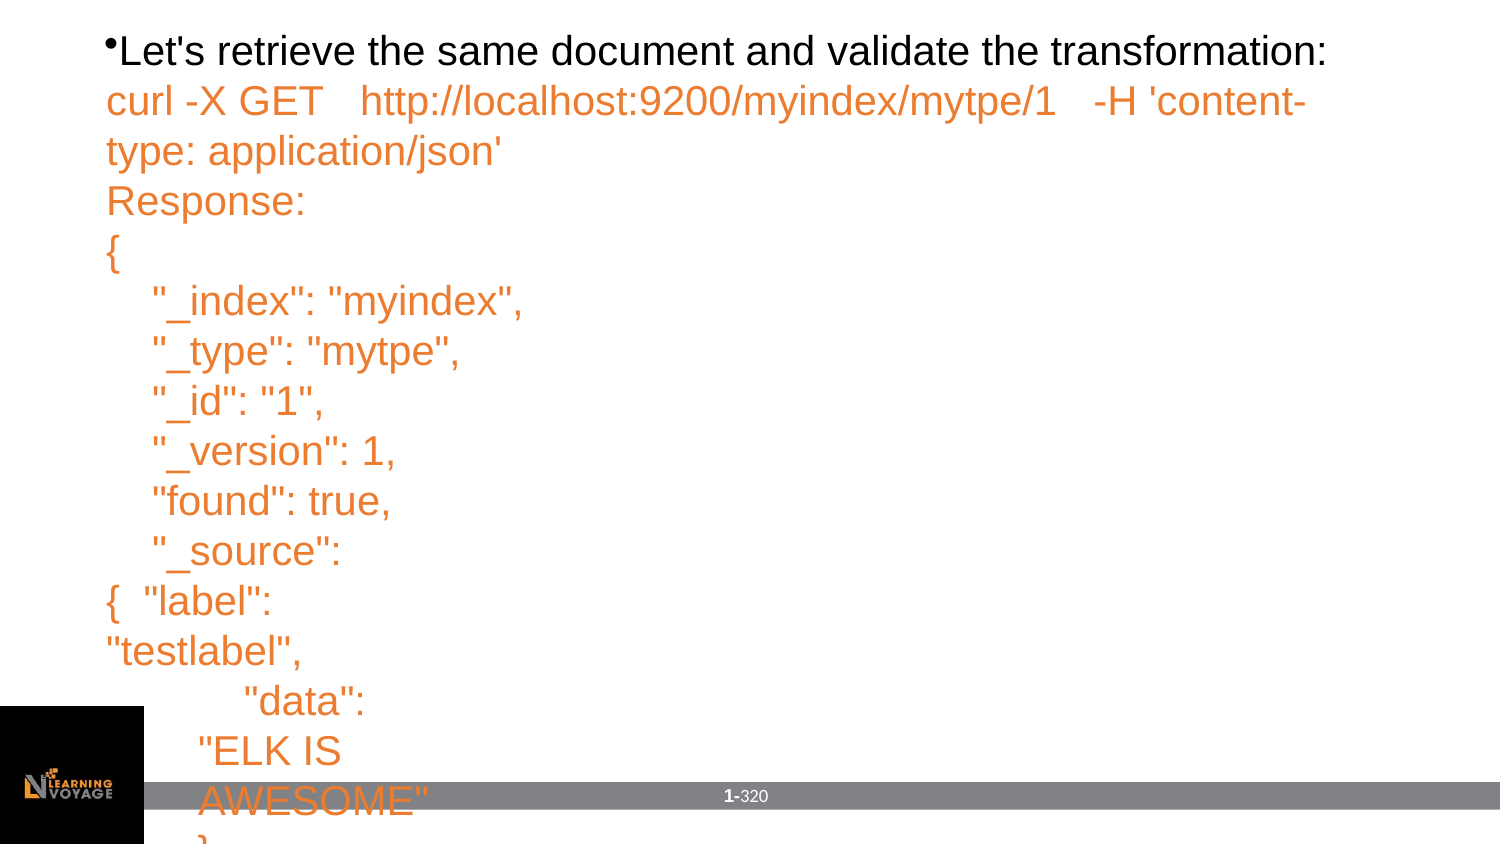

Let's retrieve the same document and validate the transformation:  curl -X GET	http://localhost:9200/myindex/mytpe/1	-H 'content-  type: application/json'
Response:
{
"_index": "myindex",
"_type": "mytpe",
"_id": "1",
"_version": 1,
"found": true,
"_source": {  "label": "testlabel",
"data": "ELK IS AWESOME"
}
}
1-320